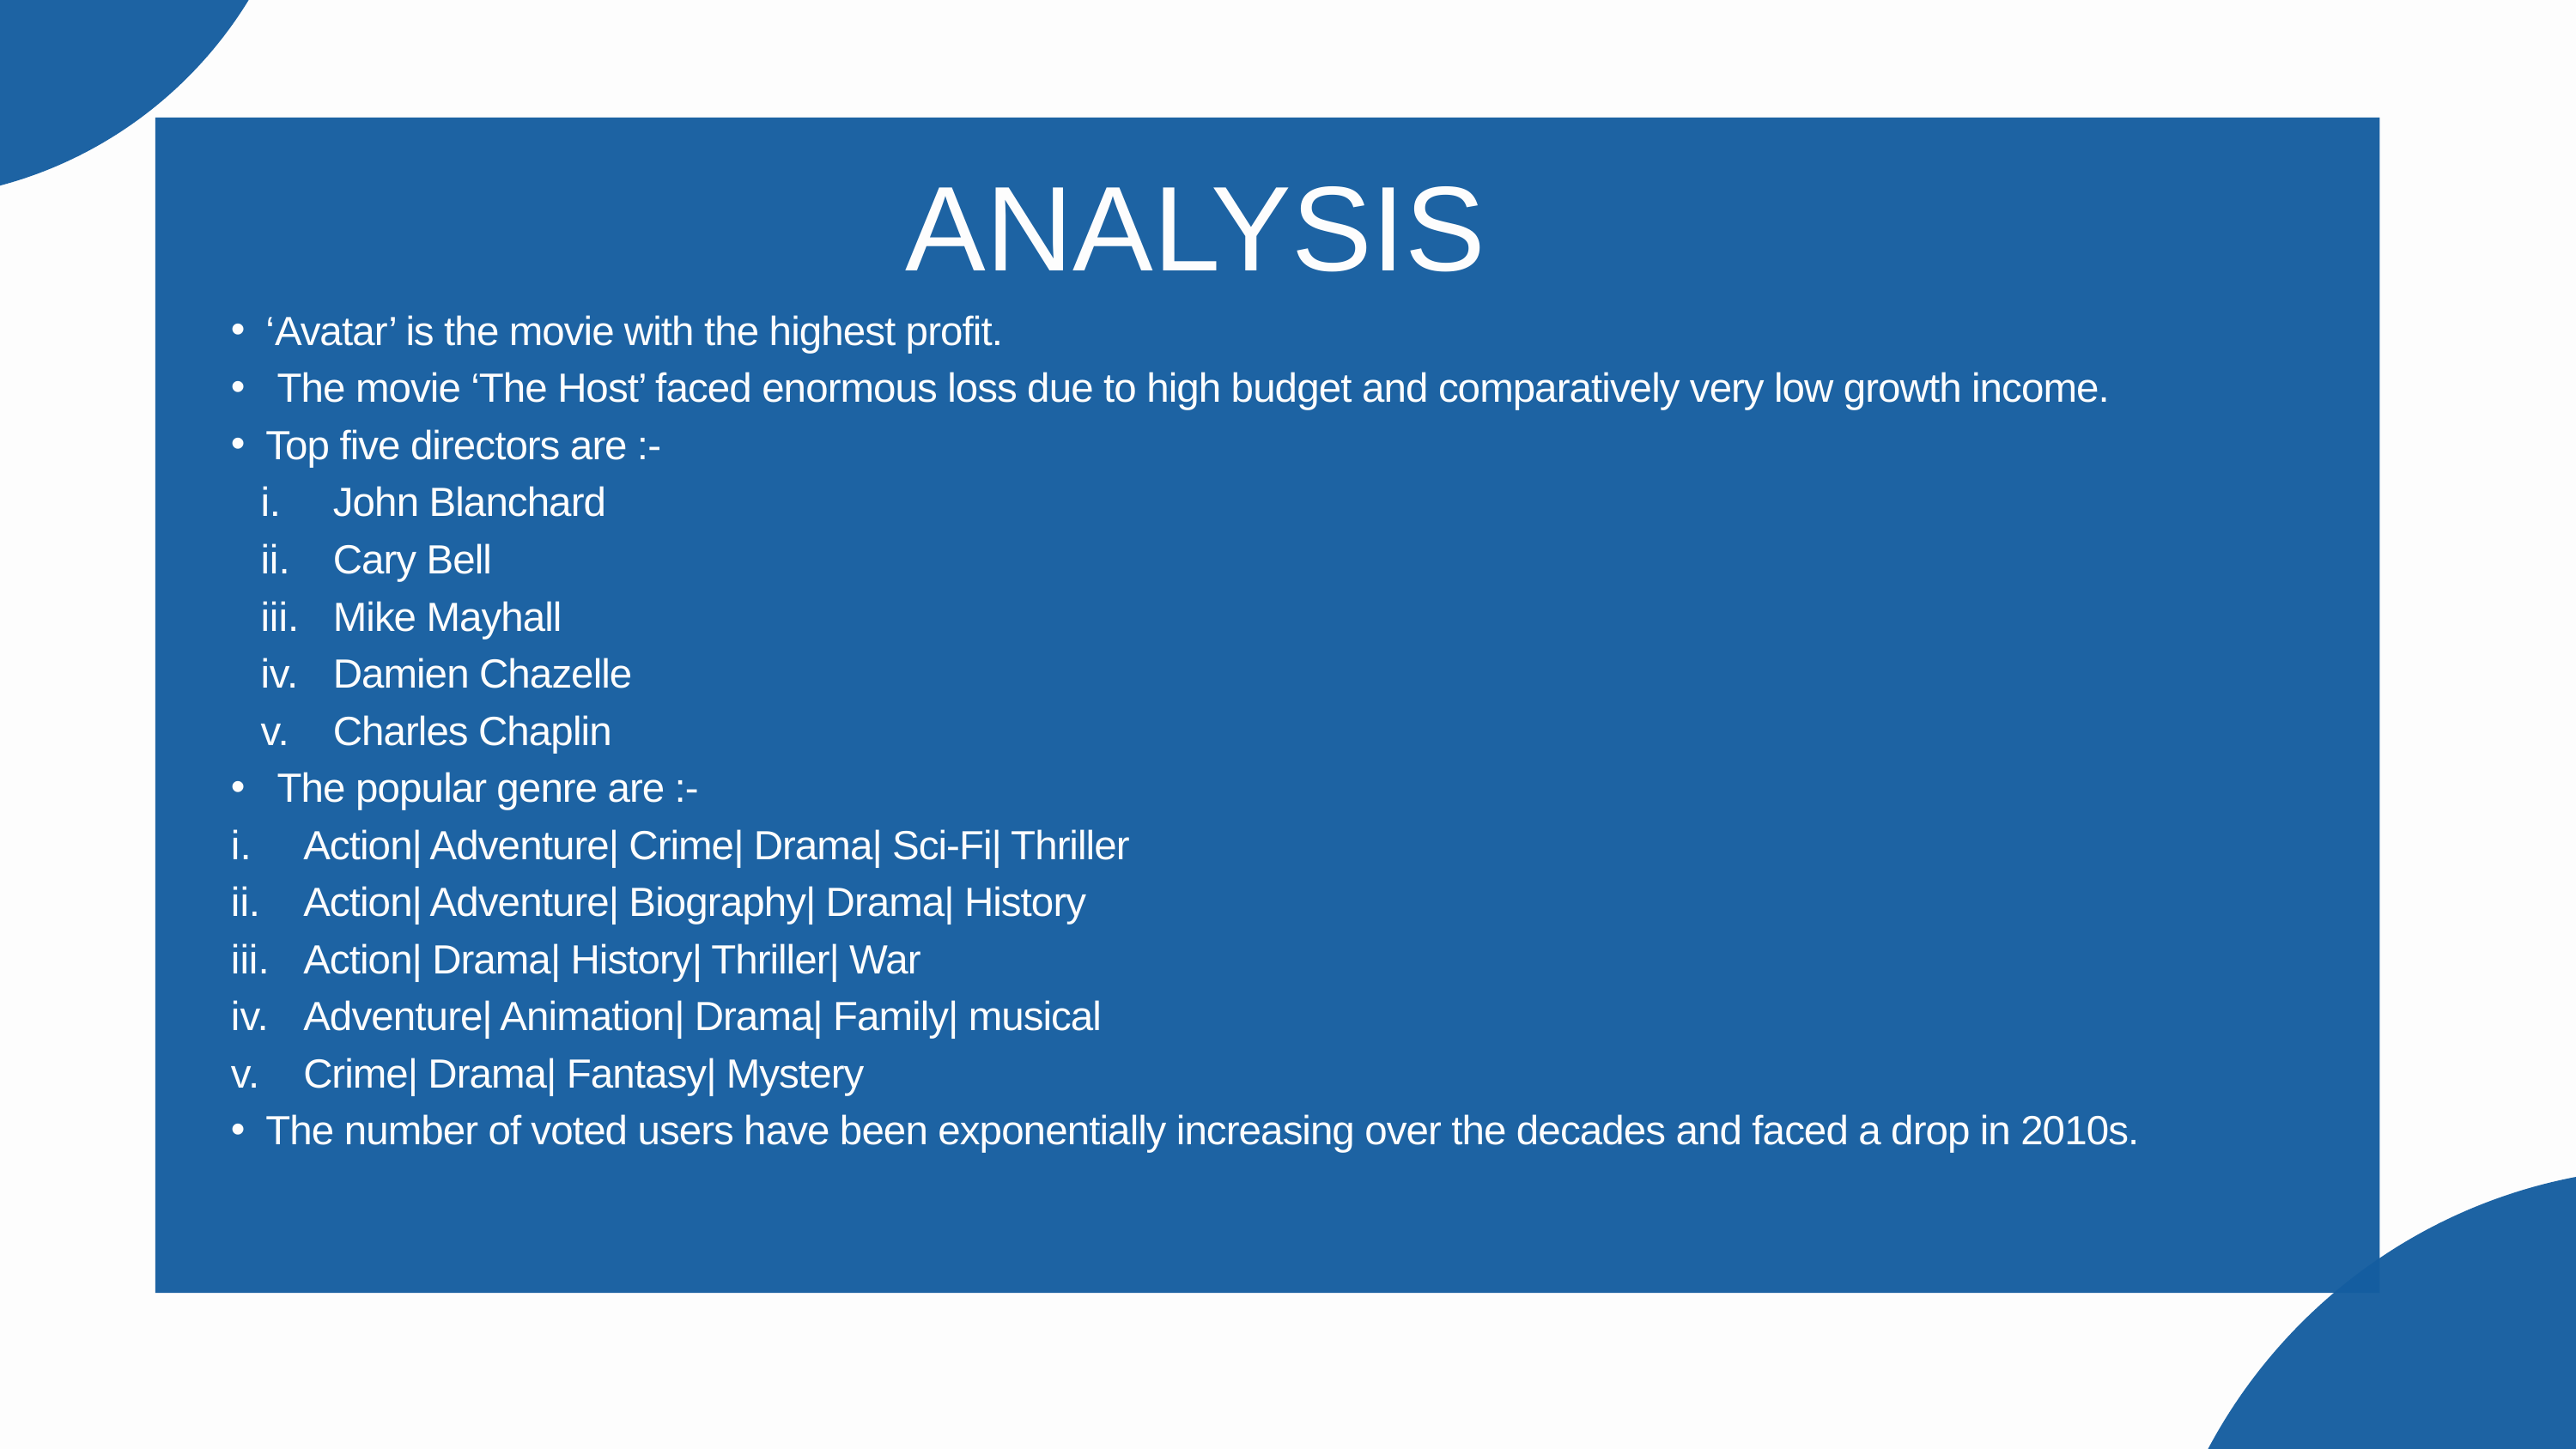

ANALYSIS
‘Avatar’ is the movie with the highest profit.
 The movie ‘The Host’ faced enormous loss due to high budget and comparatively very low growth income.
Top five directors are :-
John Blanchard
Cary Bell
Mike Mayhall
Damien Chazelle
Charles Chaplin
 The popular genre are :-
Action| Adventure| Crime| Drama| Sci-Fi| Thriller
Action| Adventure| Biography| Drama| History
Action| Drama| History| Thriller| War
Adventure| Animation| Drama| Family| musical
Crime| Drama| Fantasy| Mystery
The number of voted users have been exponentially increasing over the decades and faced a drop in 2010s.